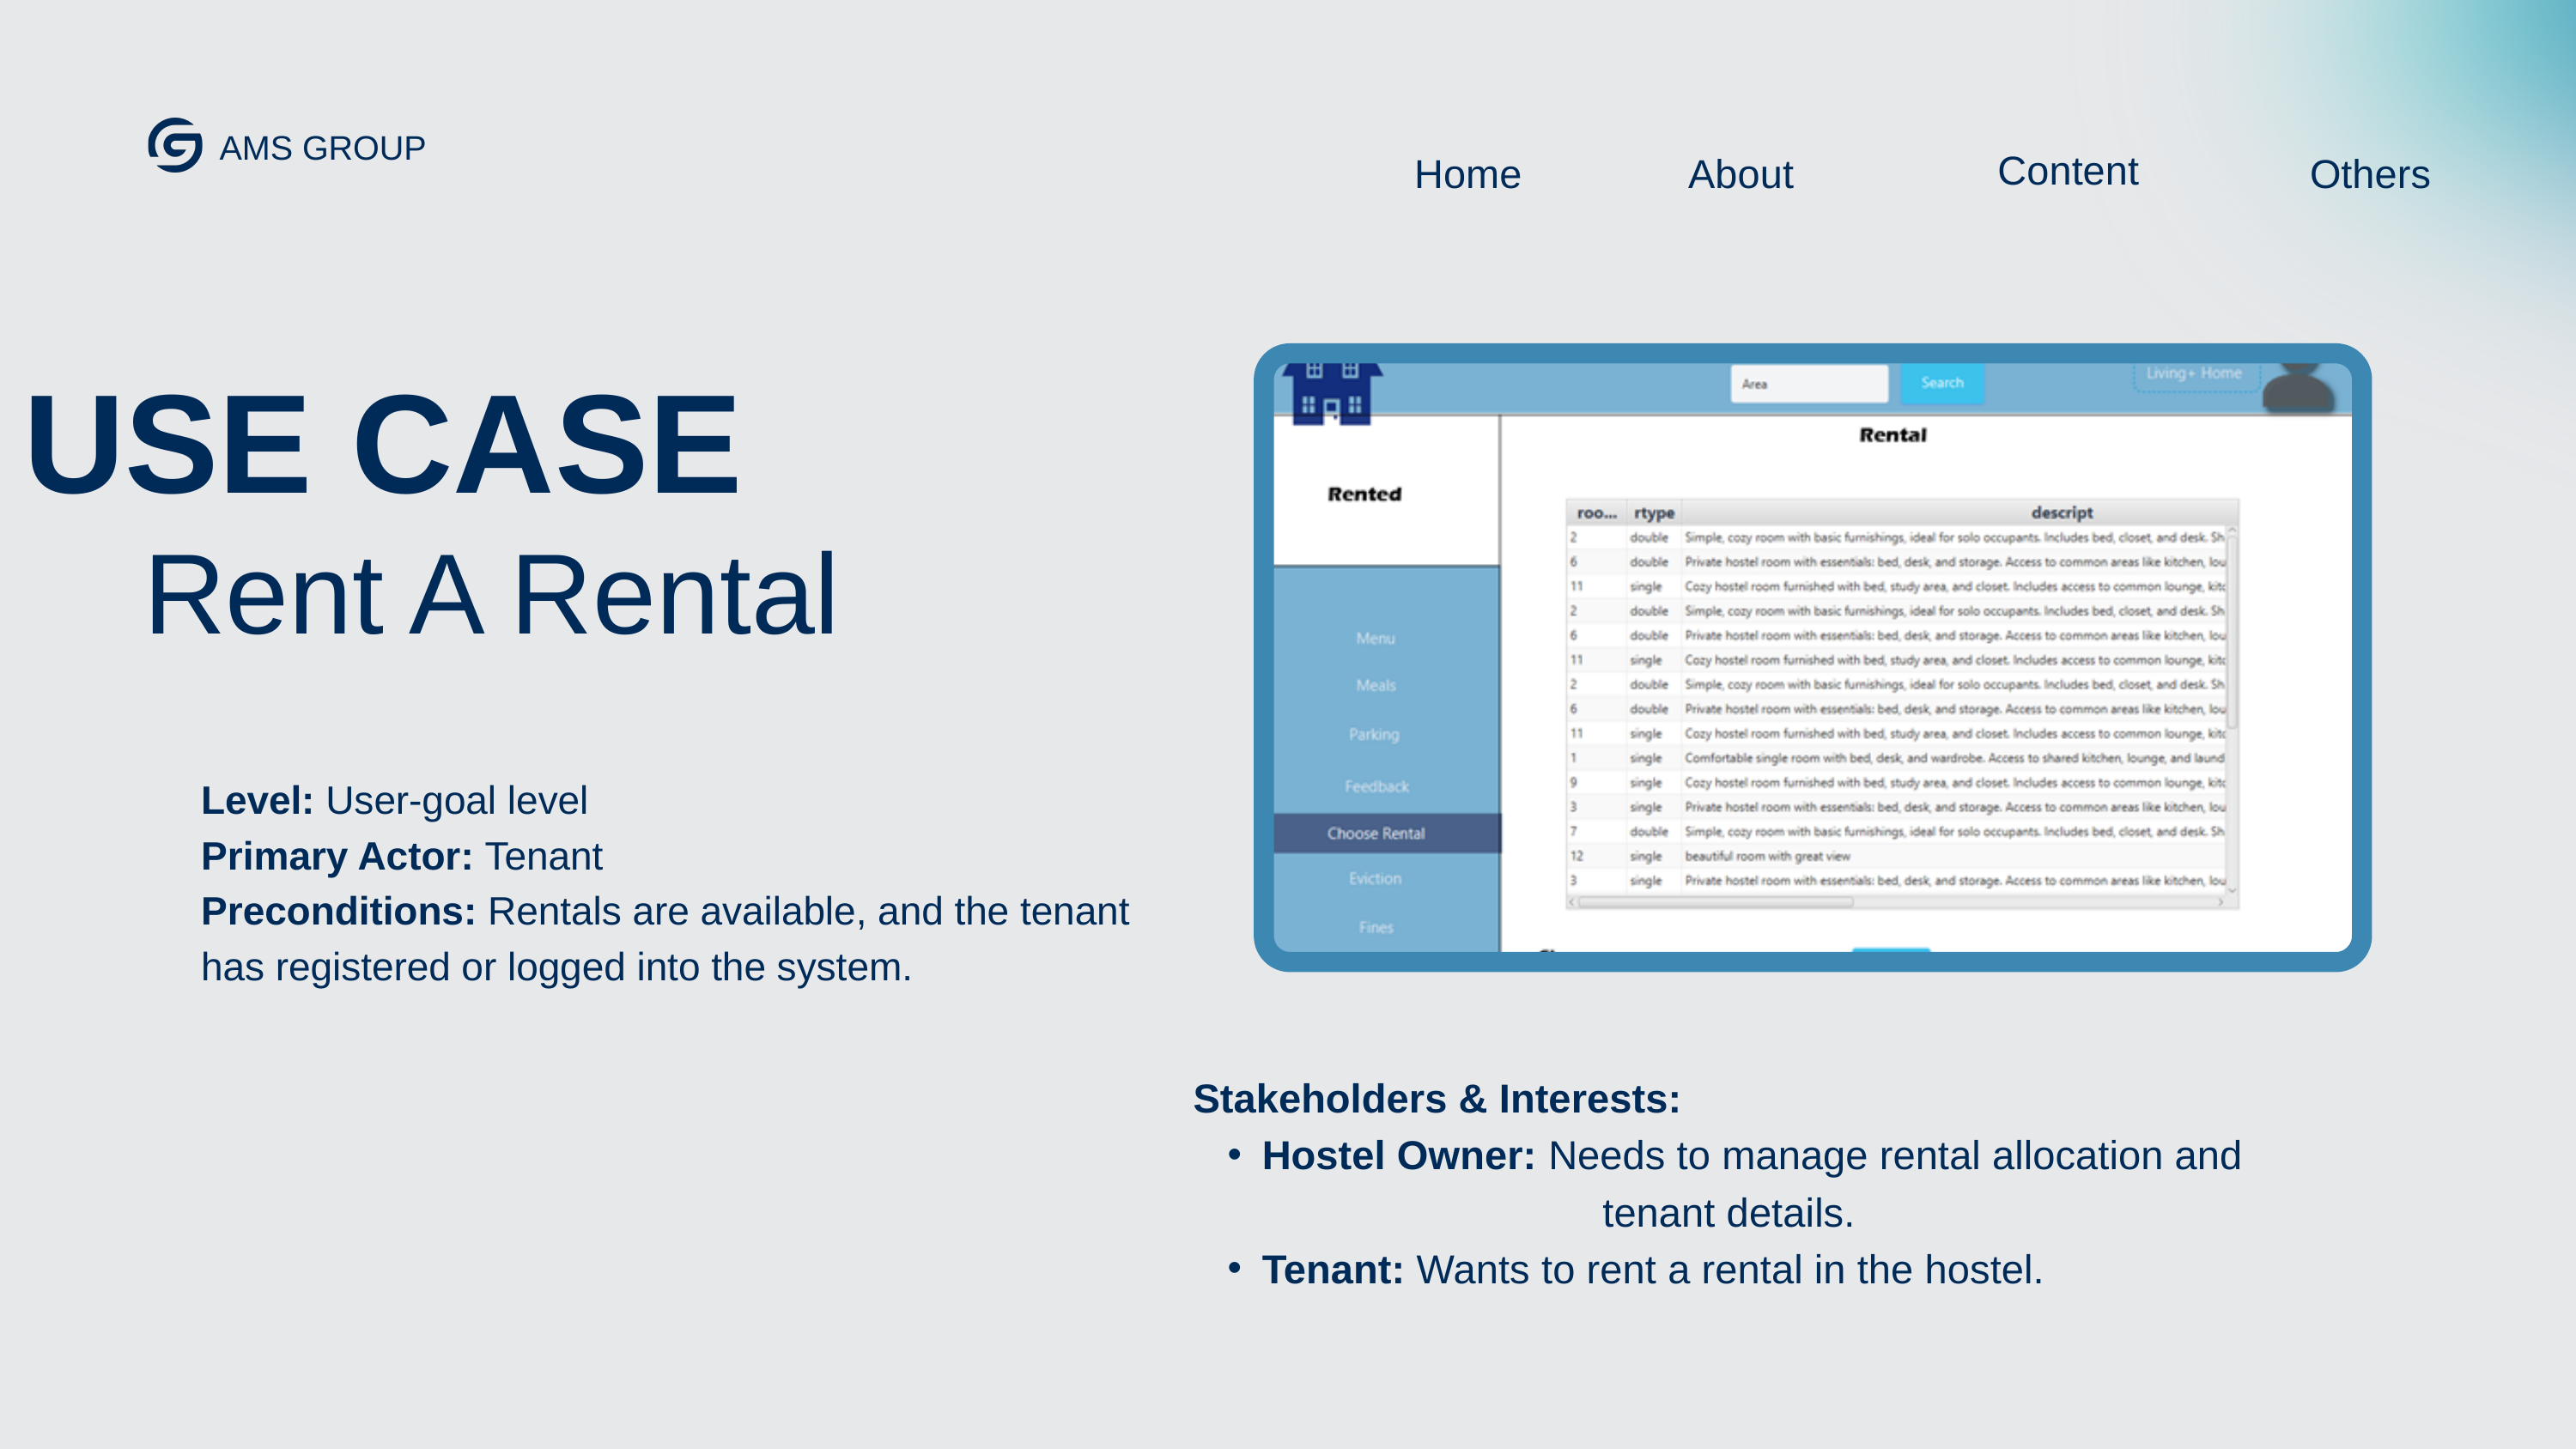

AMS GROUP
Content
Home
Others
About
USE CASE

Rent A Rental
Level: User-goal level
Primary Actor: Tenant
Preconditions: Rentals are available, and the tenant
has registered or logged into the system.

Stakeholders & Interests:
Hostel Owner: Needs to manage rental allocation and
                                    tenant details.
Tenant: Wants to rent a rental in the hostel.